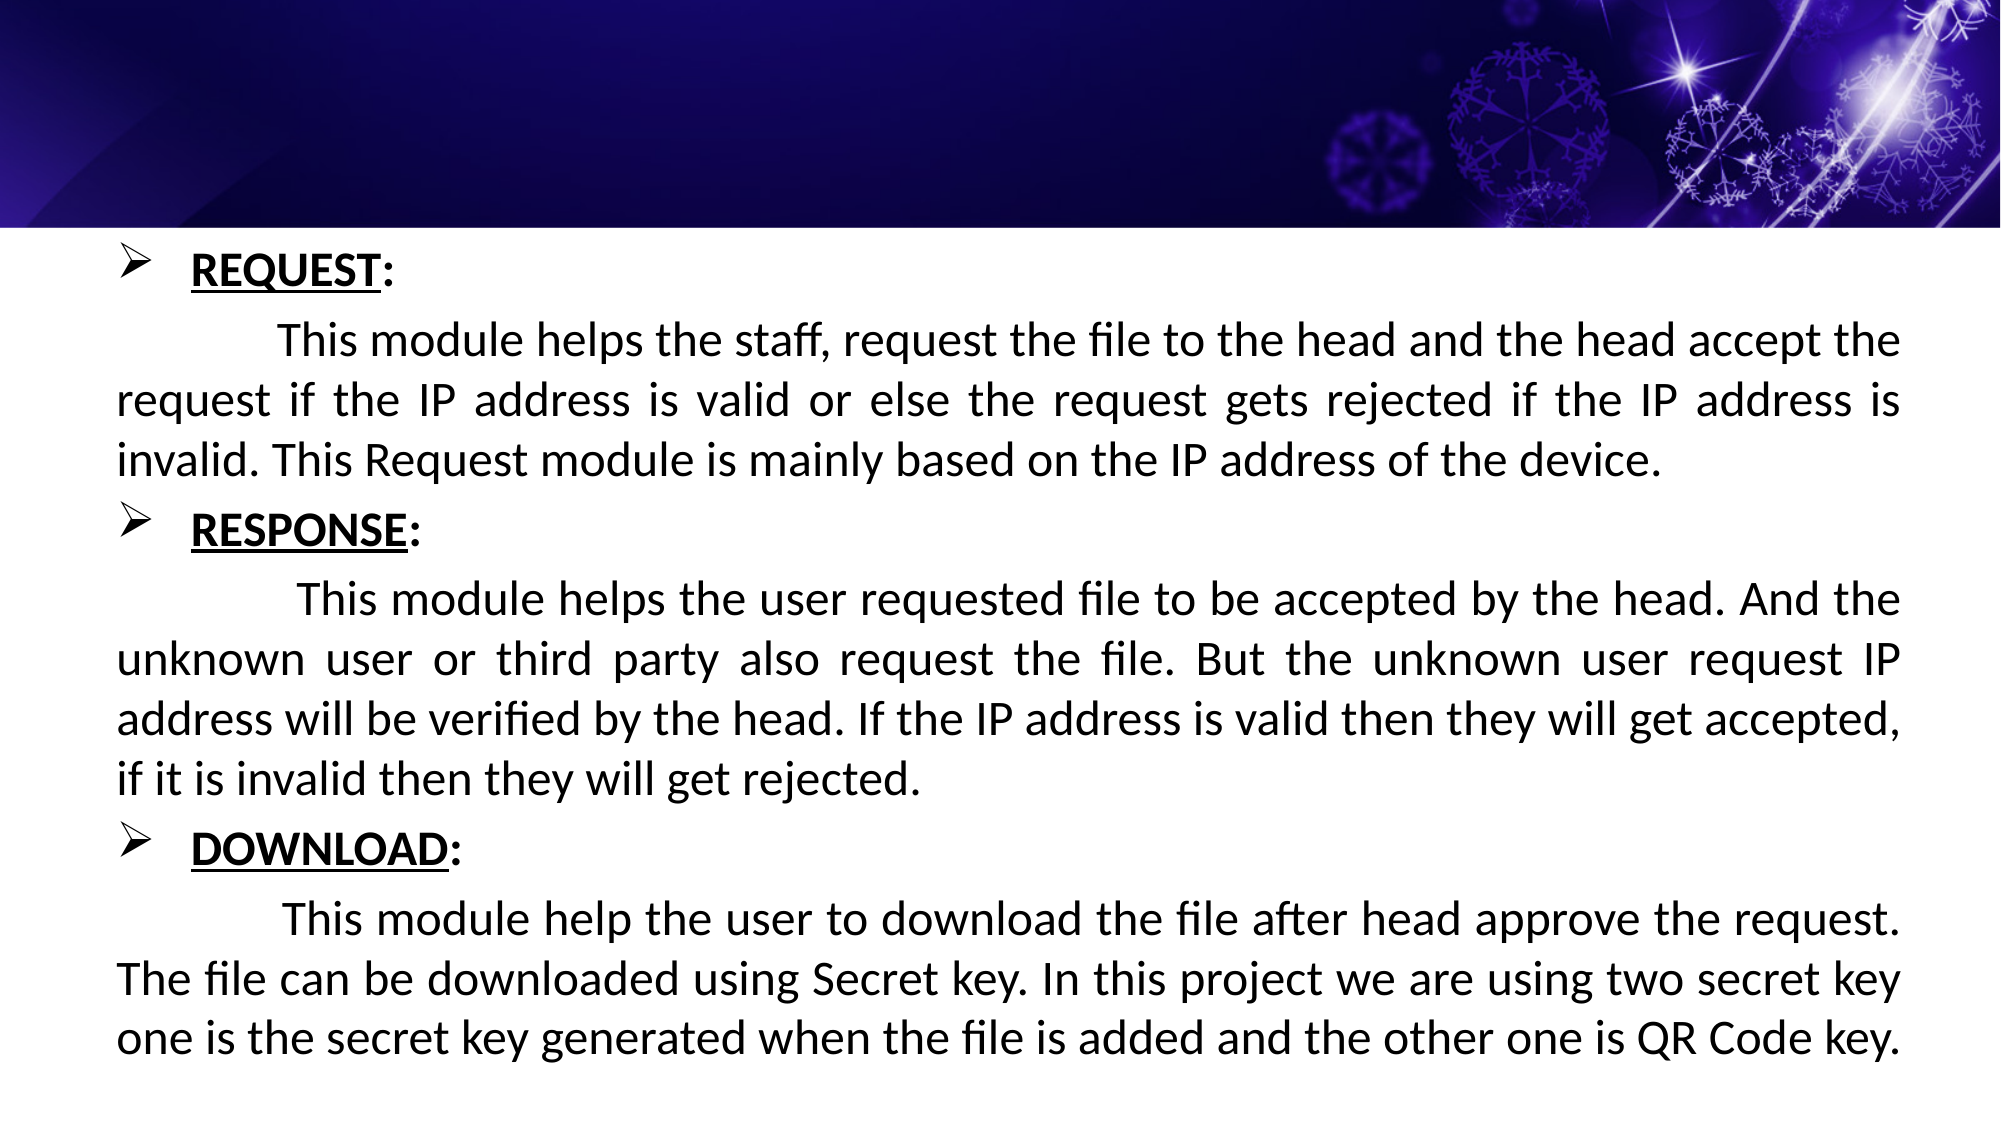

REQUEST:
              This module helps the staff, request the file to the head and the head accept the request if the IP address is valid or else the request gets rejected if the IP address is invalid. This Request module is mainly based on the IP address of the device.
RESPONSE:
              This module helps the user requested file to be accepted by the head. And the unknown user or third party also request the file. But the unknown user request IP address will be verified by the head. If the IP address is valid then they will get accepted, if it is invalid then they will get rejected.
DOWNLOAD:
             This module help the user to download the file after head approve the request. The file can be downloaded using Secret key. In this project we are using two secret key one is the secret key generated when the file is added and the other one is QR Code key.